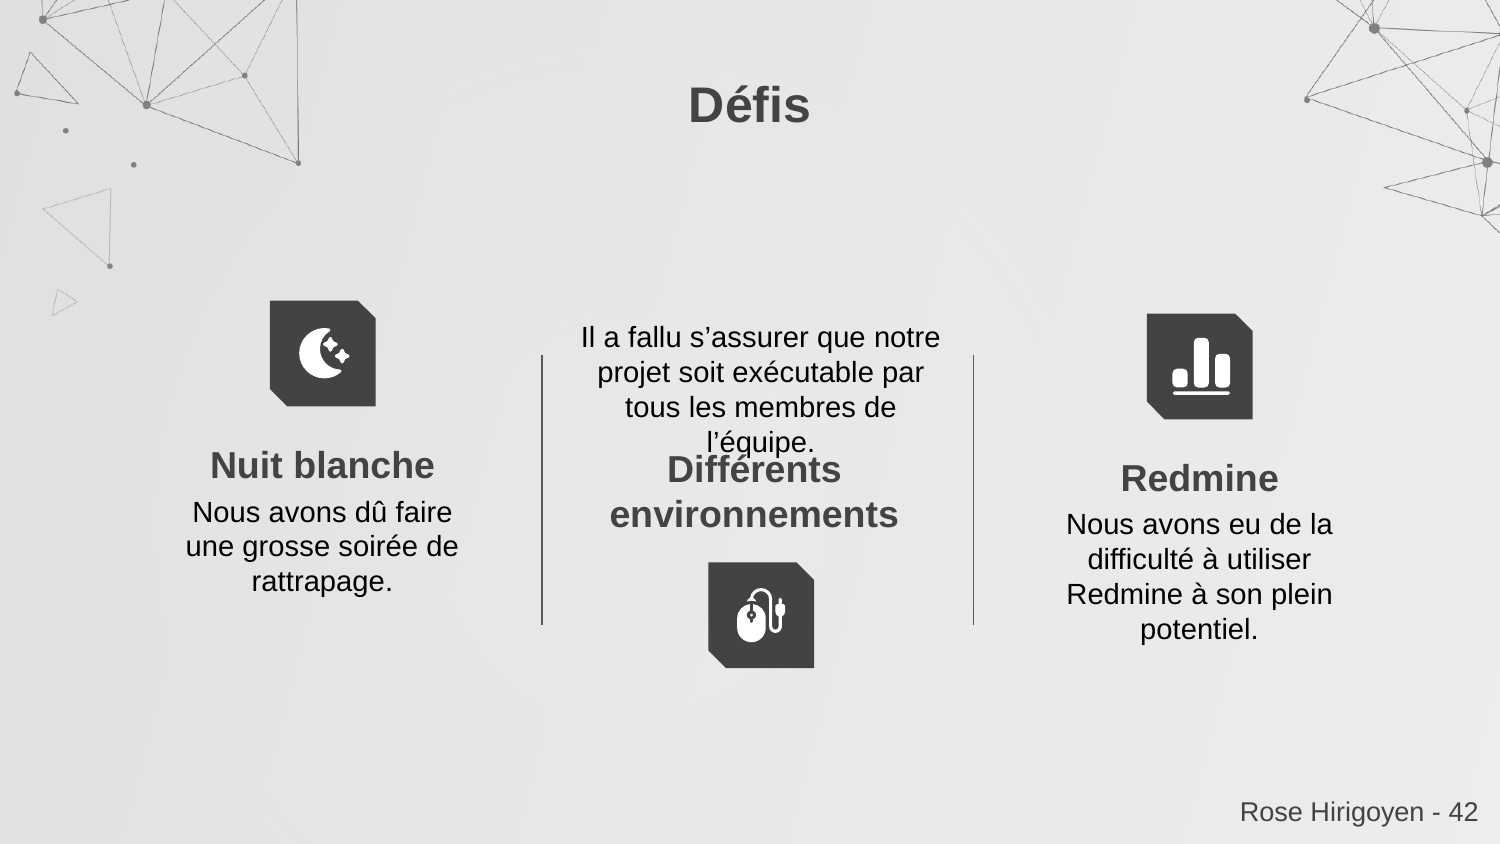

# Défis

Il a fallu s’assurer que notre projet soit exécutable par tous les membres de l’équipe.

Nuit blanche
Redmine
Nous avons dû faire une grosse soirée de rattrapage.
Différents environnements
Nous avons eu de la difficulté à utiliser Redmine à son plein potentiel.

Rose Hirigoyen - 42